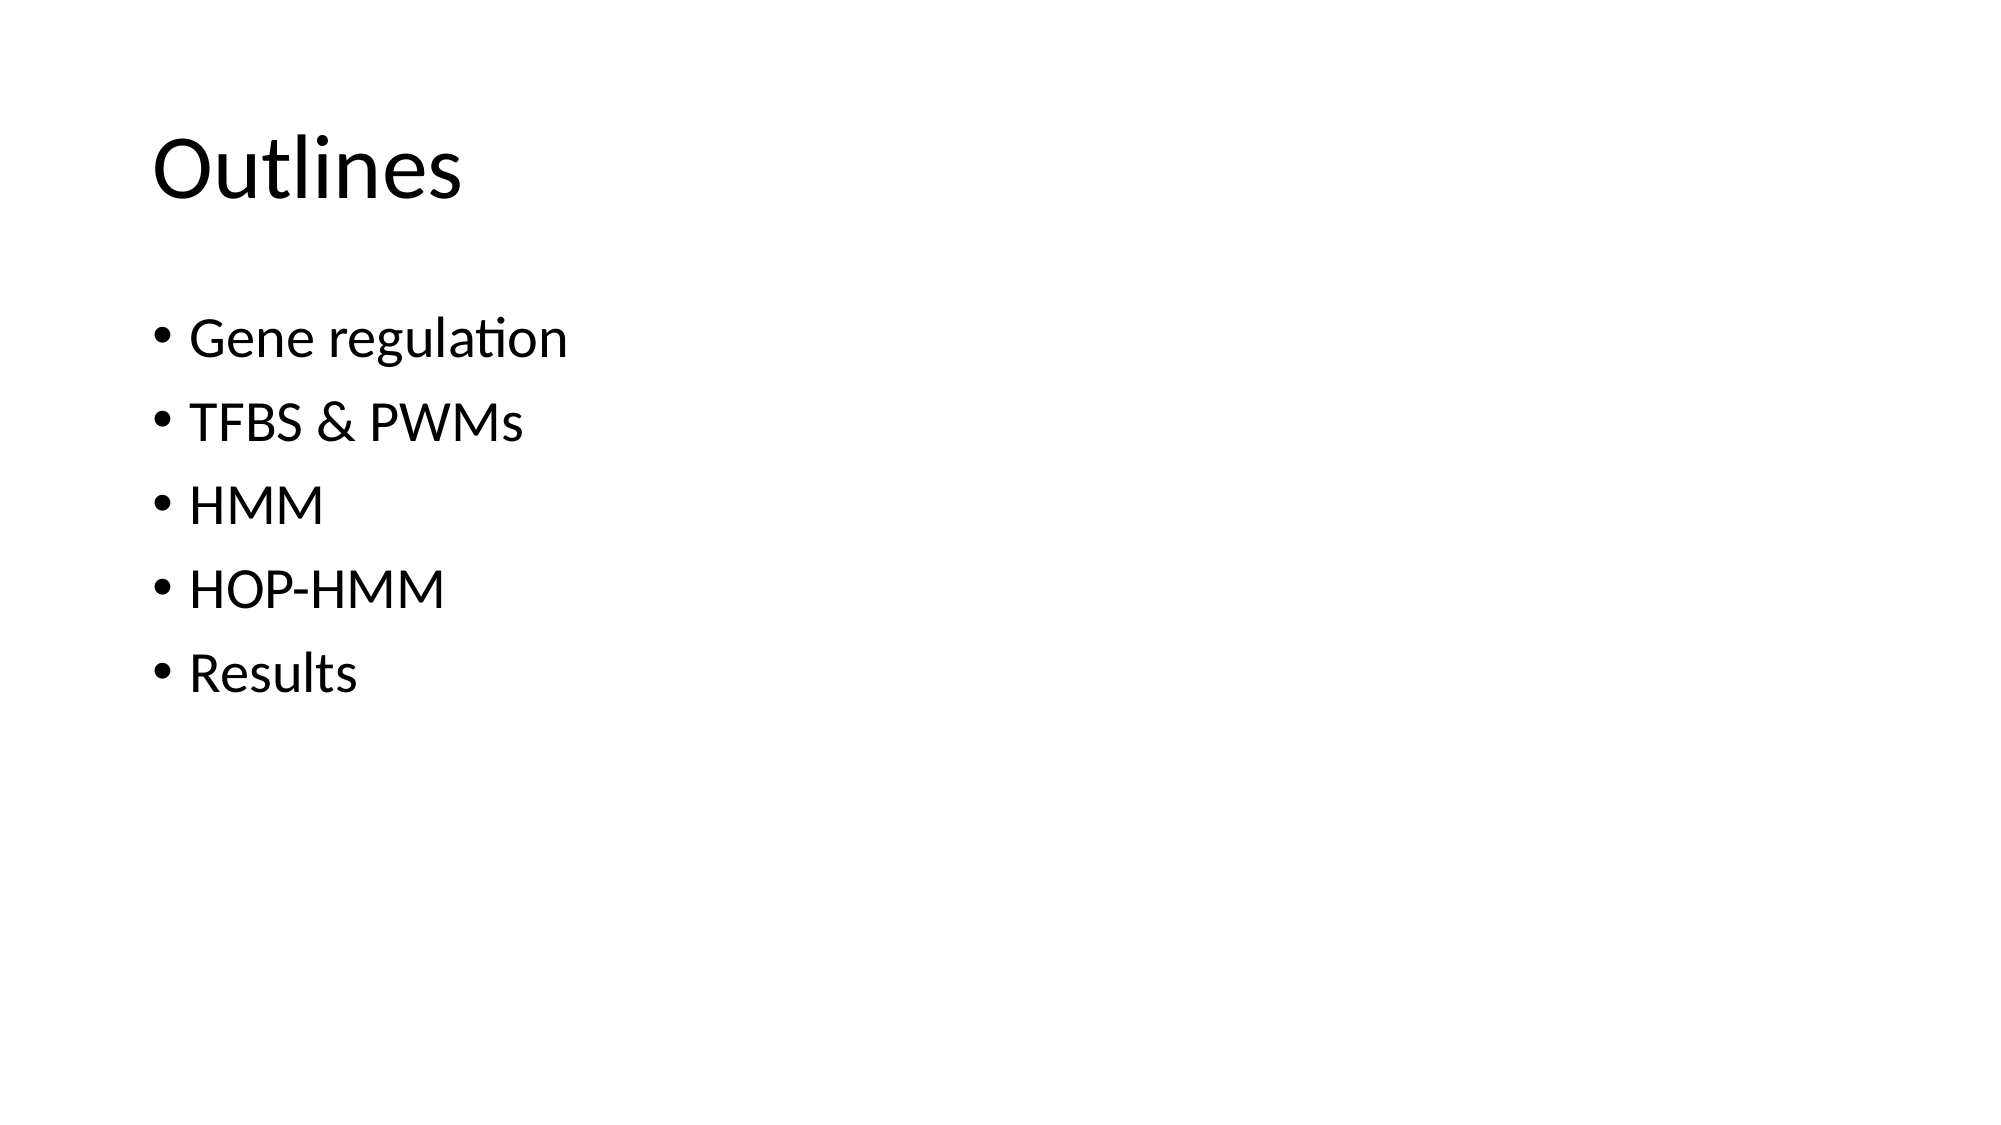

# Outlines
Gene regulation
TFBS & PWMs
HMM
HOP-HMM
Results